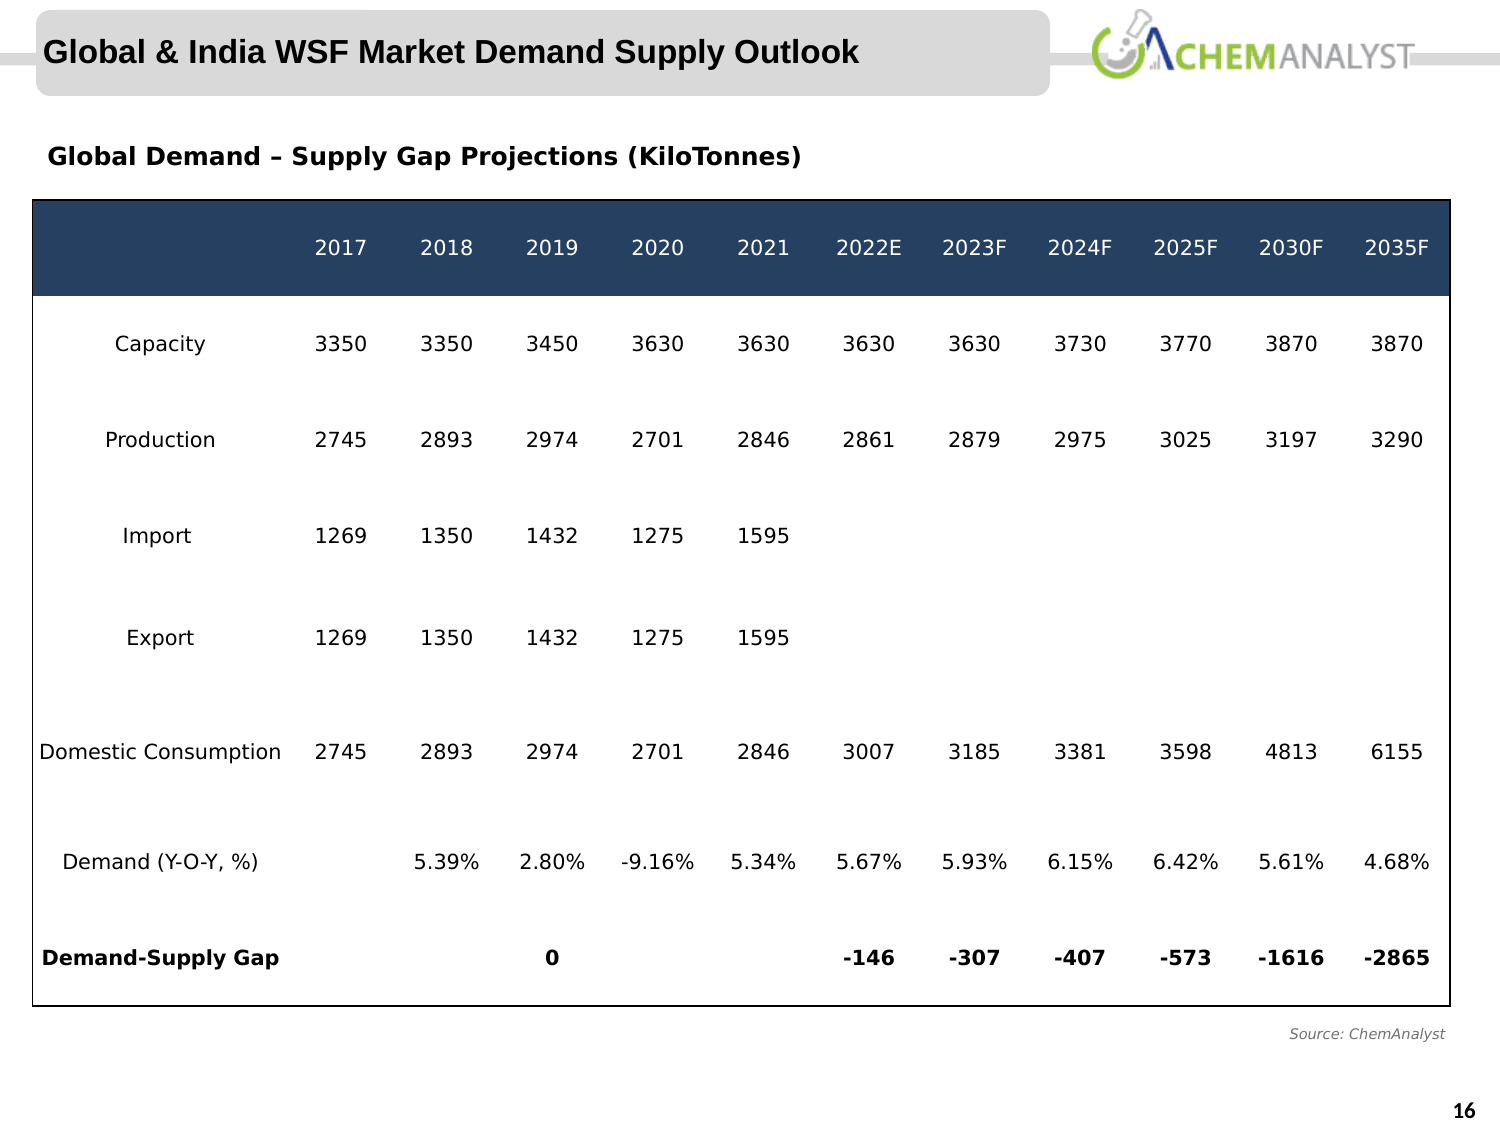

Global & India WSF Market Demand Supply Outlook
Global Demand – Supply Gap Projections (KiloTonnes)
|  | 2017 | 2018 | 2019 | 2020 | 2021 | 2022E | 2023F | 2024F | 2025F | 2030F | 2035F |
| --- | --- | --- | --- | --- | --- | --- | --- | --- | --- | --- | --- |
| Capacity | 3350 | 3350 | 3450 | 3630 | 3630 | 3630 | 3630 | 3730 | 3770 | 3870 | 3870 |
| Production | 2745 | 2893 | 2974 | 2701 | 2846 | 2861 | 2879 | 2975 | 3025 | 3197 | 3290 |
| Import | 1269 | 1350 | 1432 | 1275 | 1595 |  |  |  |  |  |  |
| Export | 1269 | 1350 | 1432 | 1275 | 1595 |  |  |  |  |  |  |
| Domestic Consumption | 2745 | 2893 | 2974 | 2701 | 2846 | 3007 | 3185 | 3381 | 3598 | 4813 | 6155 |
| Demand (Y-O-Y, %) |  | 5.39% | 2.80% | -9.16% | 5.34% | 5.67% | 5.93% | 6.15% | 6.42% | 5.61% | 4.68% |
| Demand-Supply Gap | 0 | 0 | 0 | 0 | 0 | -146 | -307 | -407 | -573 | -1616 | -2865 |
Source: ChemAnalyst
16
16